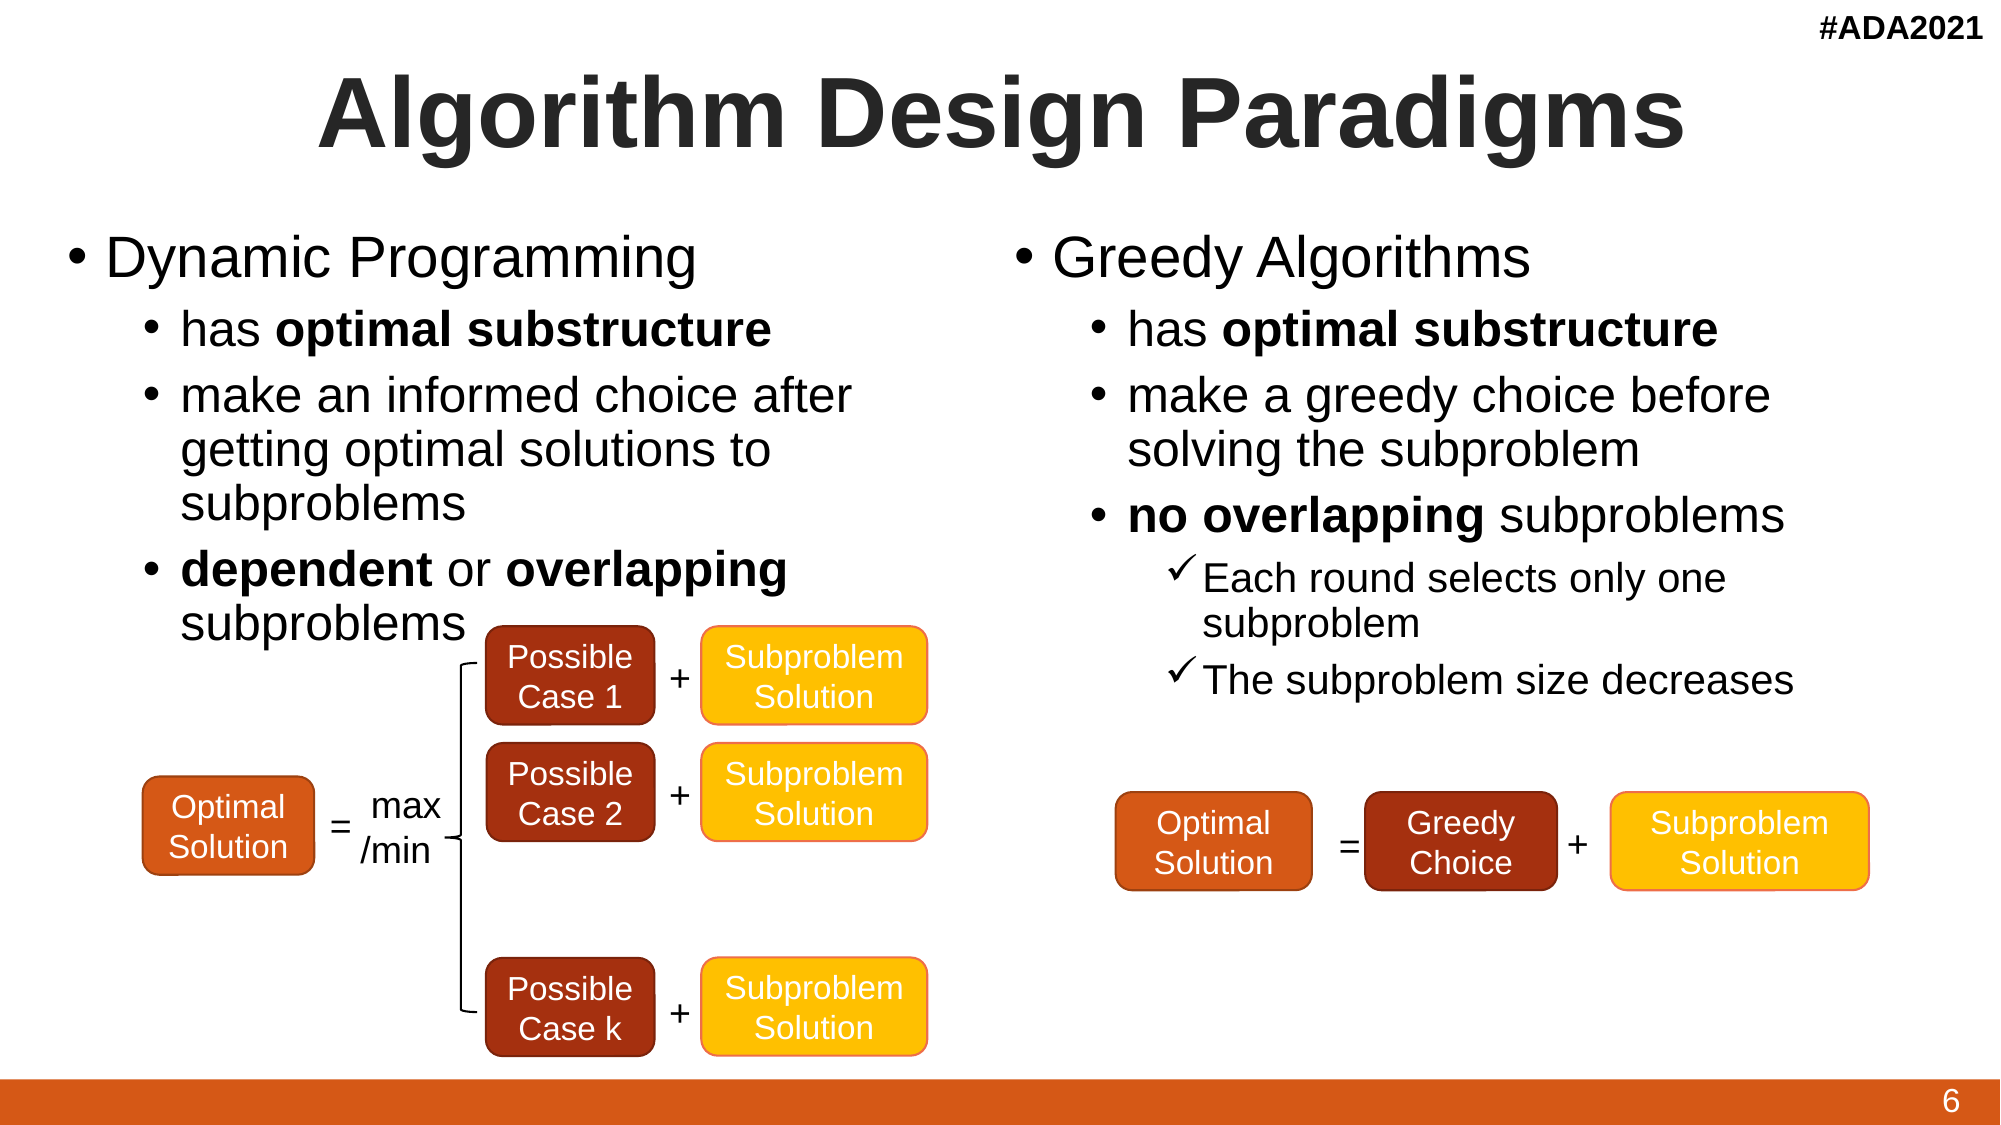

Algorithm Design Paradigms
Dynamic Programming
has optimal substructure
make an informed choice after getting optimal solutions to subproblems
dependent or overlapping subproblems

Greedy Algorithms
has optimal substructure
make a greedy choice before solving the subproblem
no overlapping subproblems
Each round selects only one subproblem
The subproblem size decreases

Possible Case 1
Subproblem Solution
+

Possible Case 2
Subproblem Solution
+
  max
 /min
Optimal Solution
=
Subproblem Solution
Possible Case k
+
Optimal Solution
Greedy Choice
Subproblem Solution
+
=
6